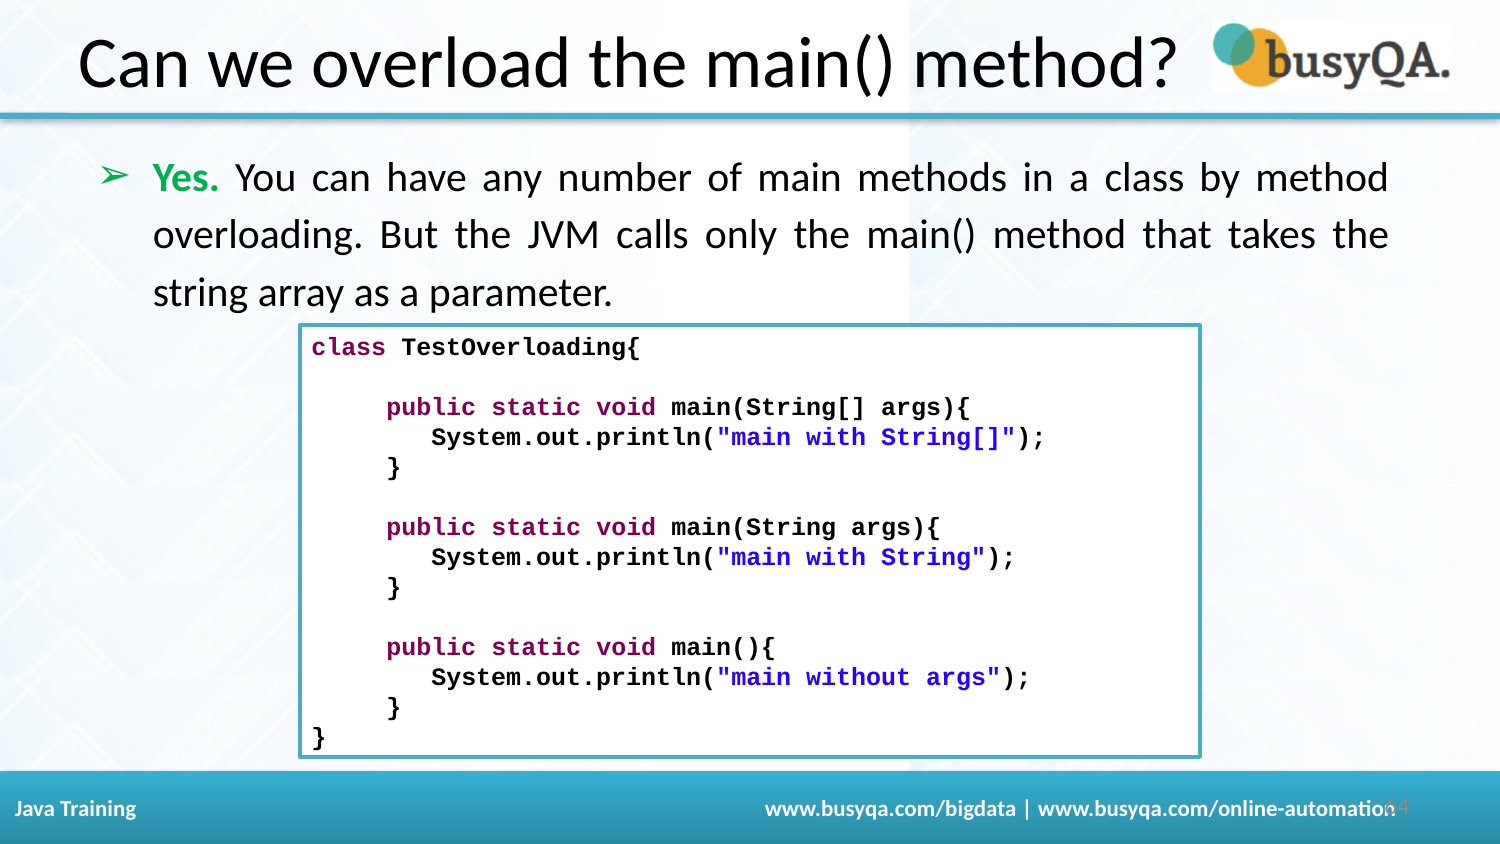

Can we overload the main() method?
Yes. You can have any number of main methods in a class by method overloading. But the JVM calls only the main() method that takes the string array as a parameter.
class TestOverloading{

public static void main(String[] args){
   System.out.println("main with String[]");
}

public static void main(String args){
   System.out.println("main with String");
}

public static void main(){
   System.out.println("main without args");
}
}
64